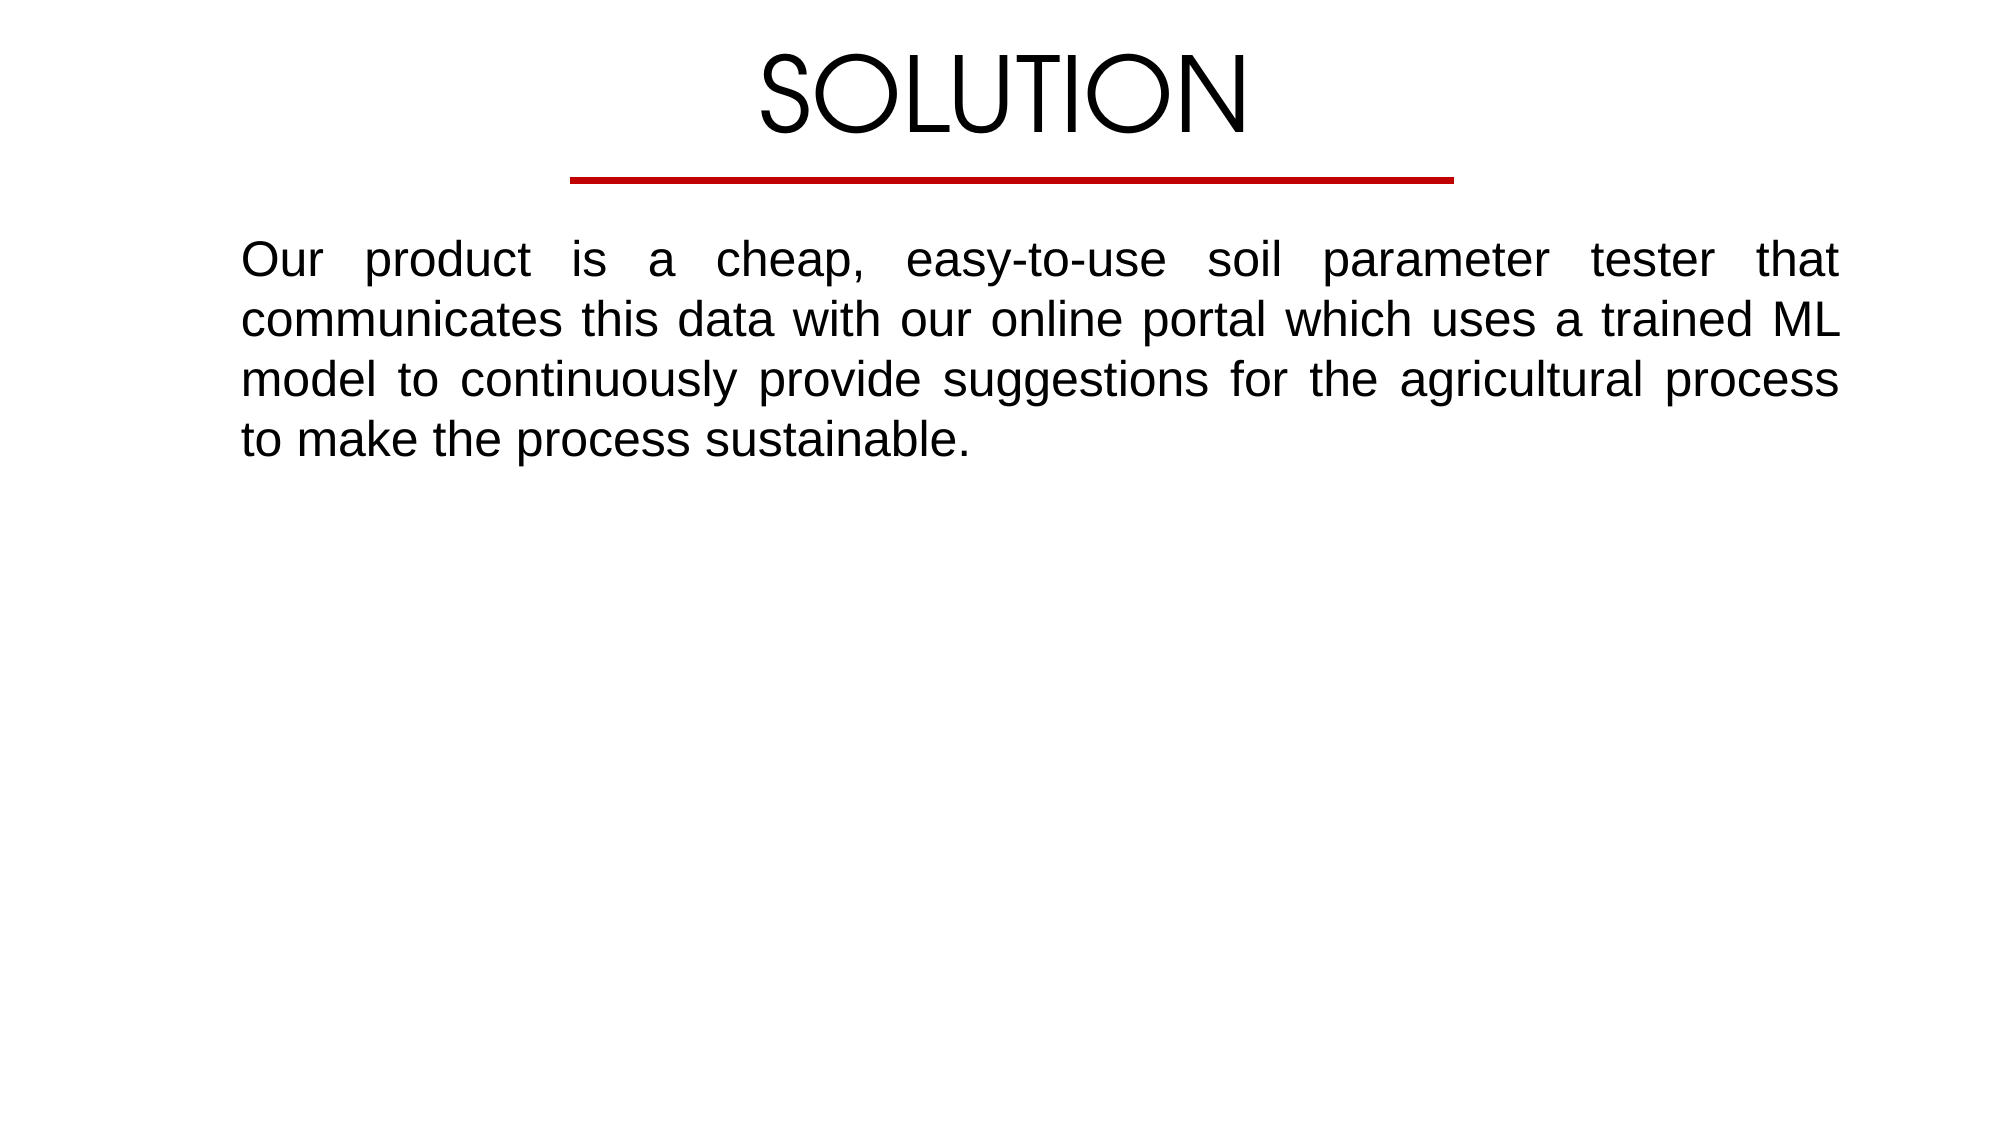

SOLUTION

Our product is a cheap, easy-to-use soil parameter tester that communicates this data with our online portal which uses a trained ML model to continuously provide suggestions for the agricultural process to make the process sustainable.